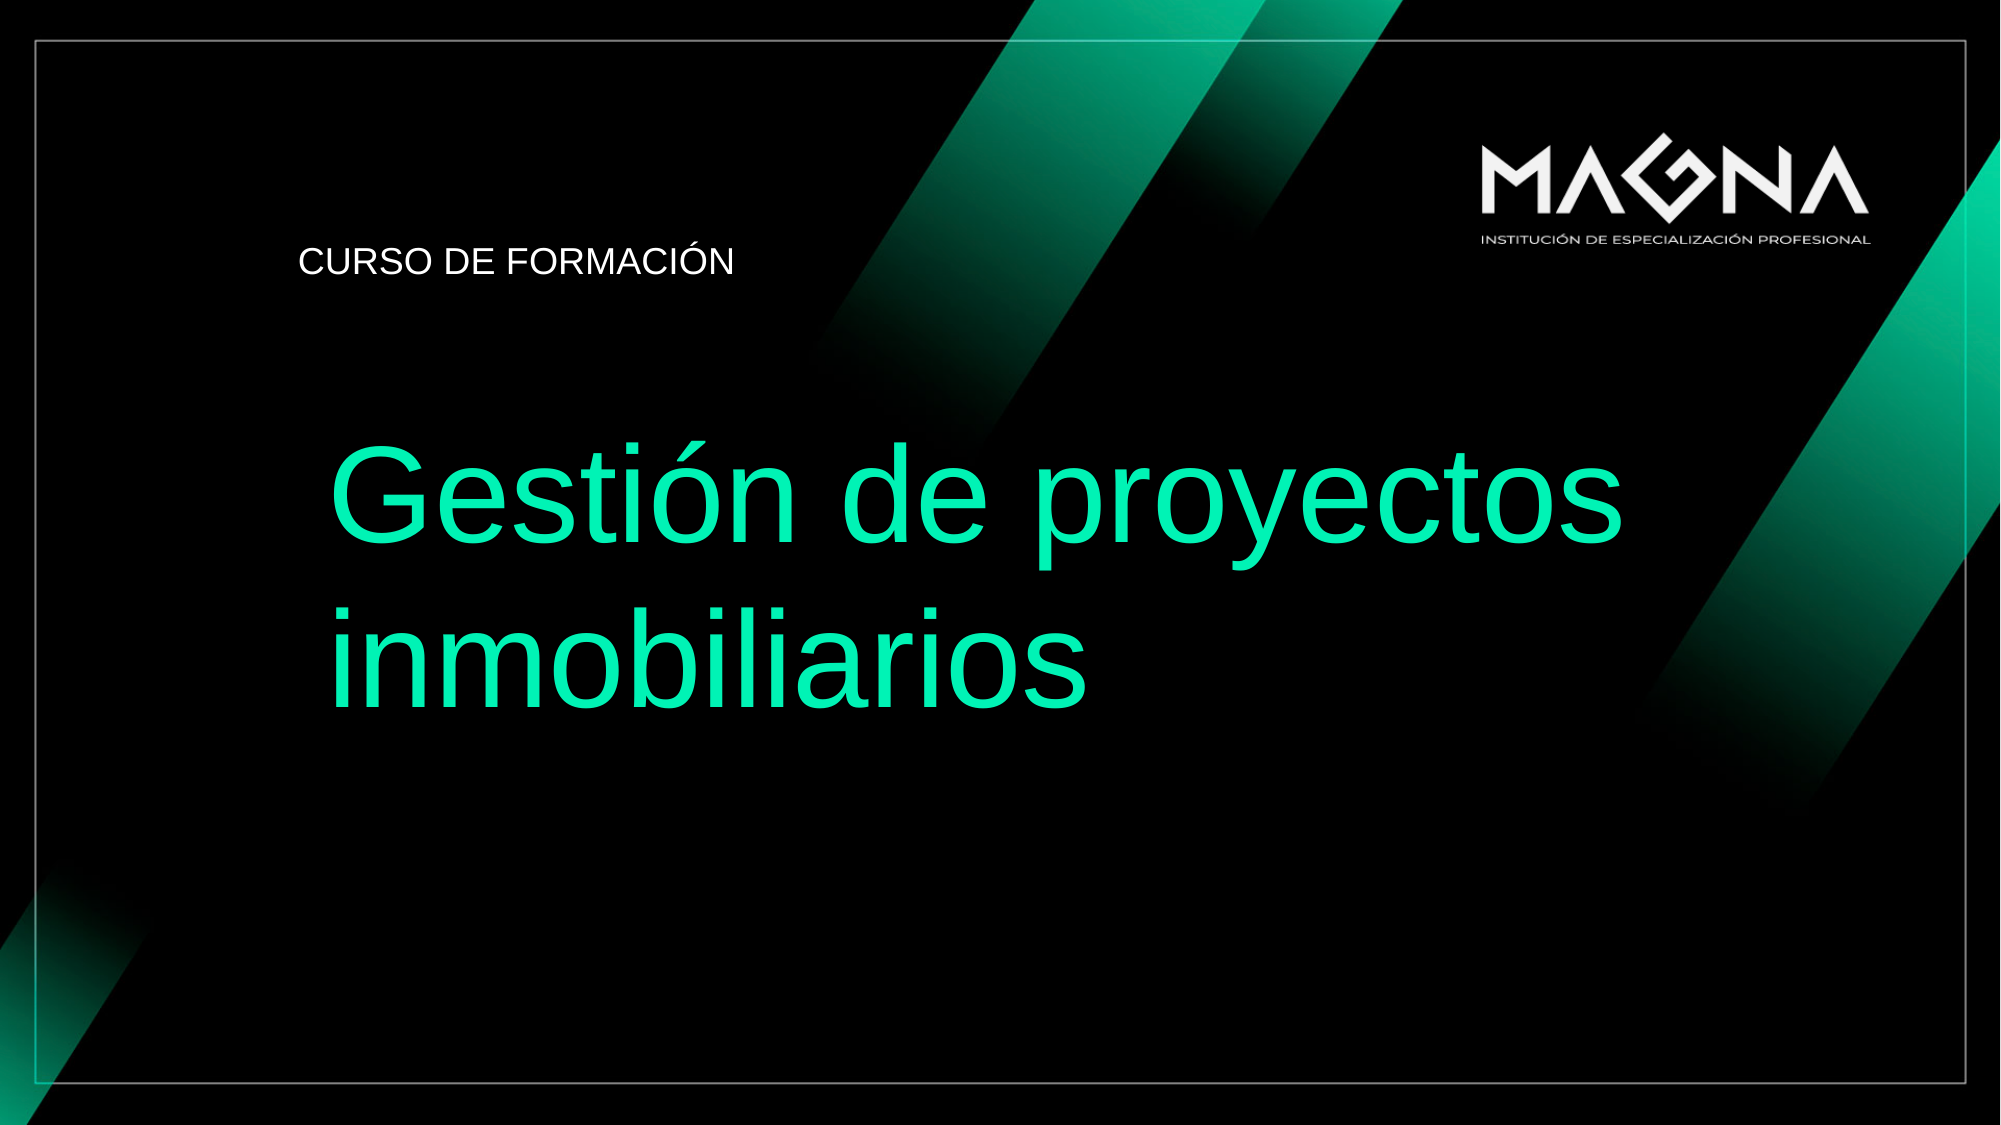

CURSO DE FORMACIÓN
Gestión de proyectos inmobiliarios